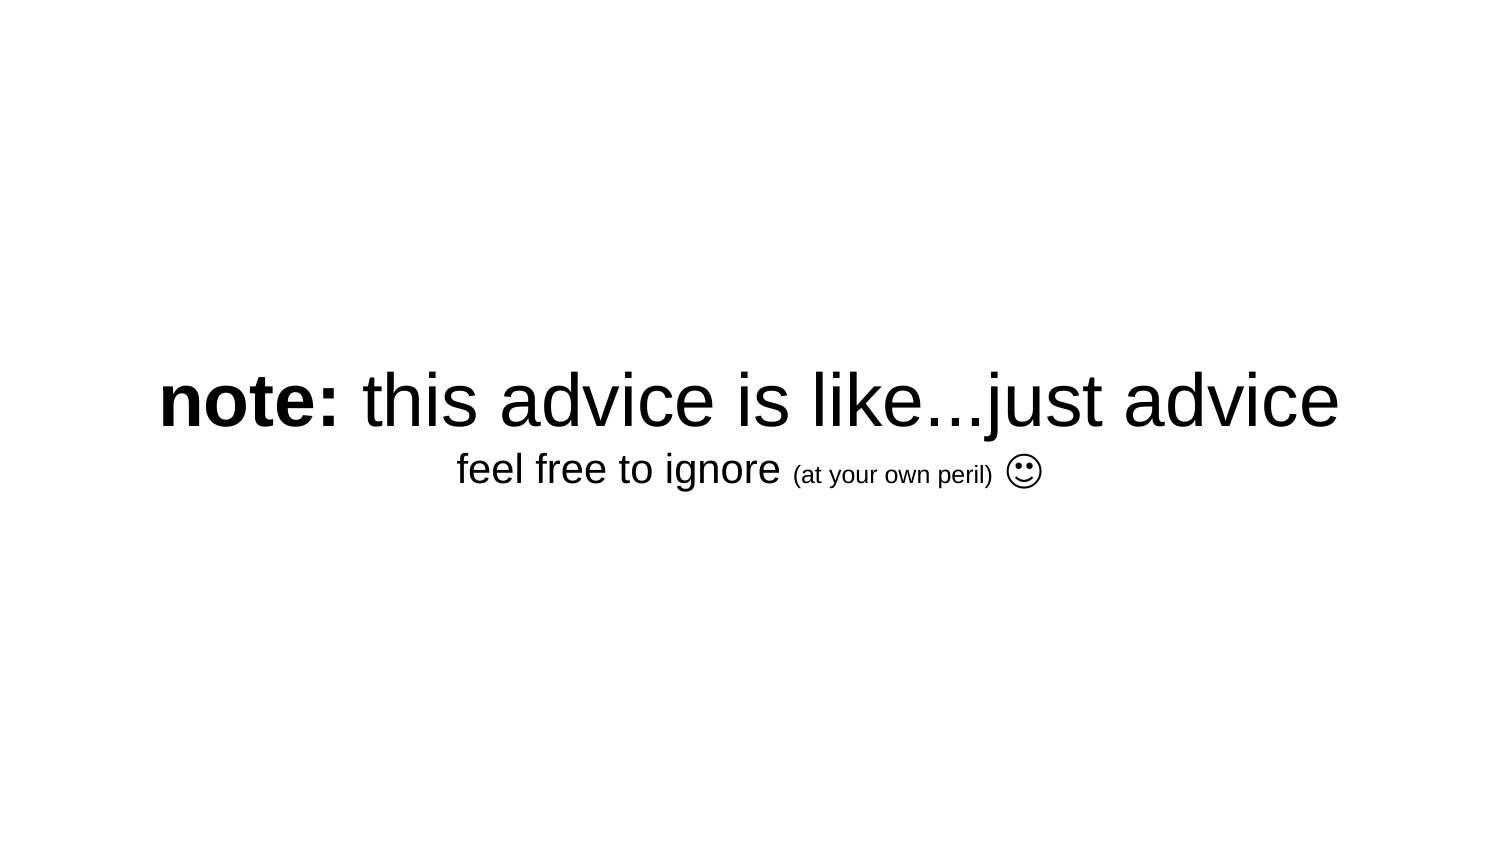

# note: this advice is like...just advice feel free to ignore (at your own peril) 🙂